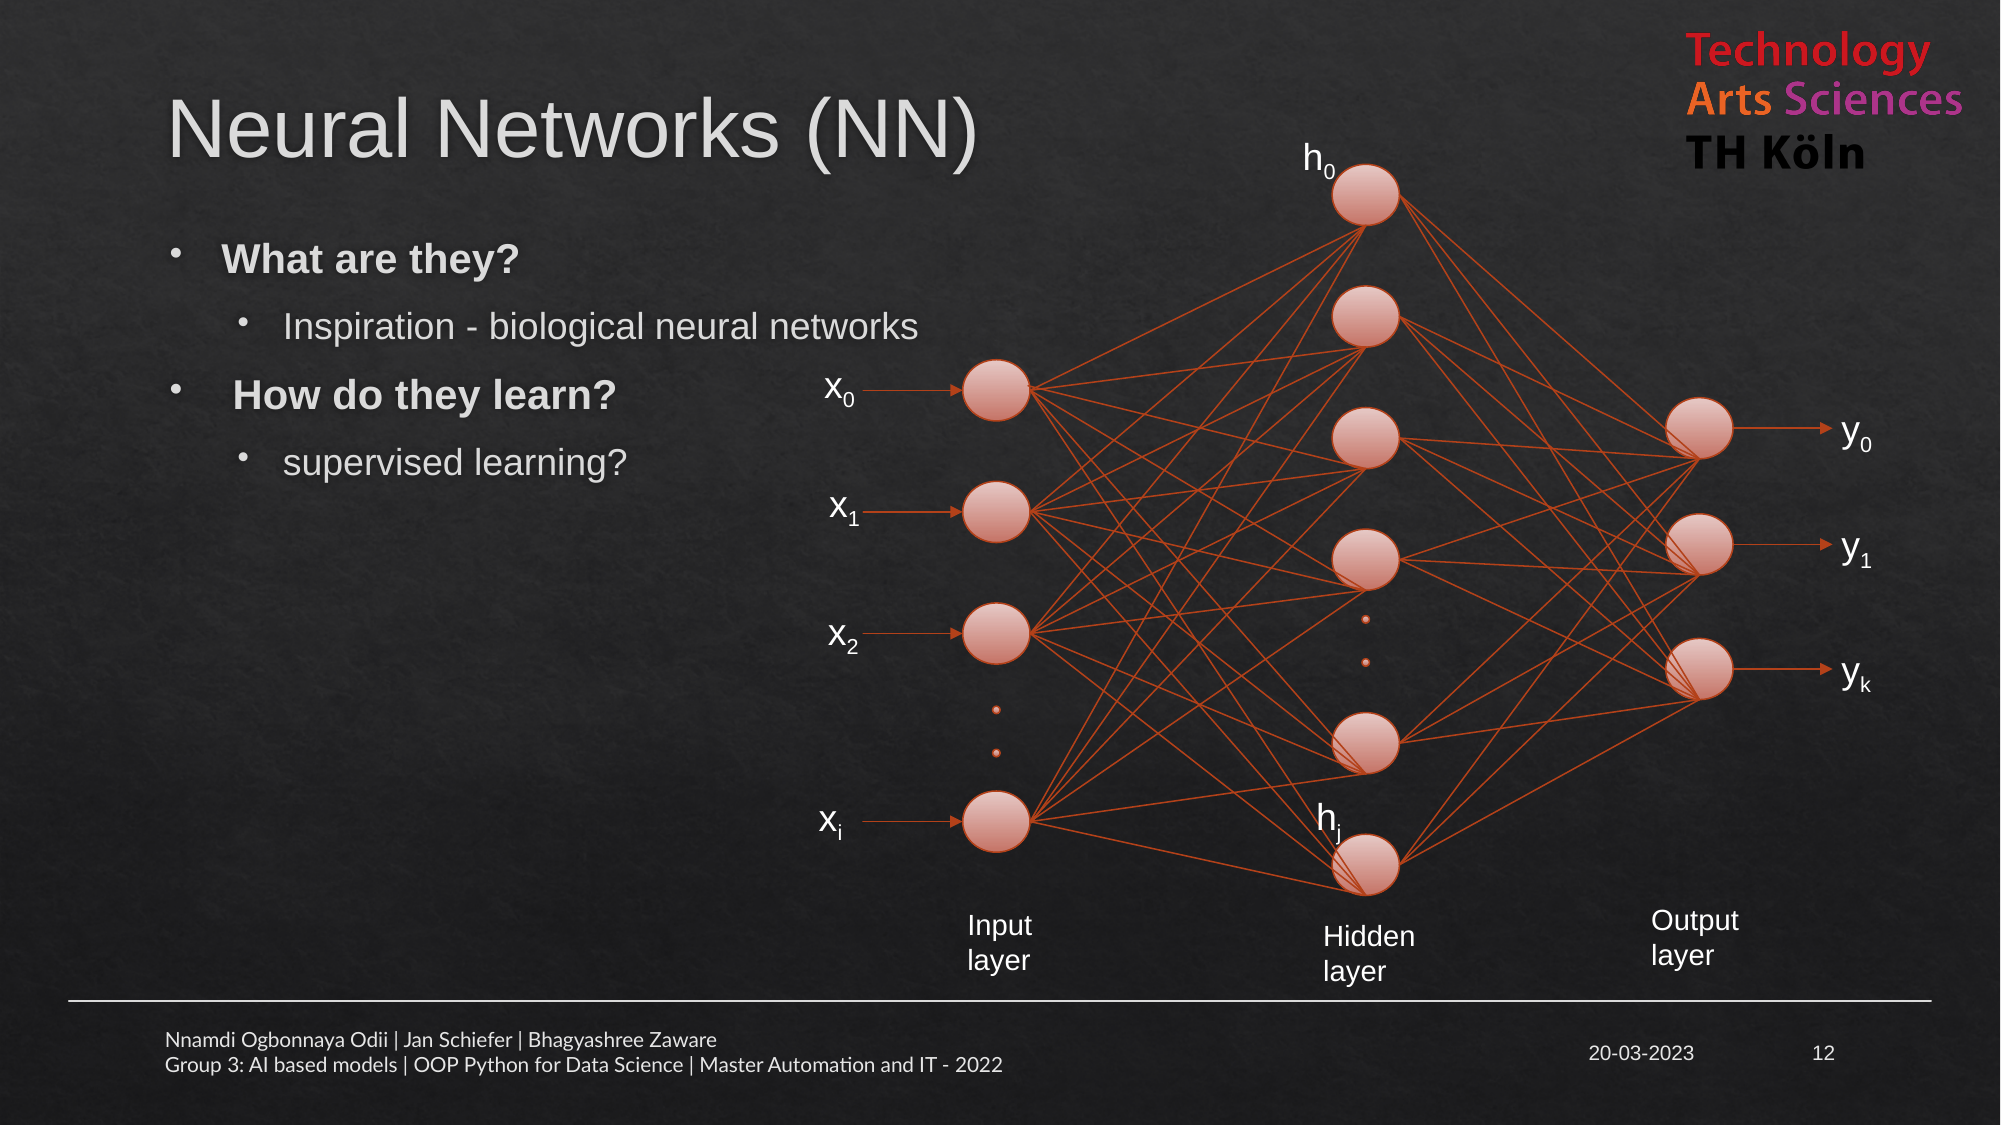

# Neural Networks (NN)
h0

What are they?
Inspiration - biological neural networks
 How do they learn?
supervised learning?

x0

y0

x1

y1

x2

yk

hj
xi

Output
layer
Input
layer
Hidden
layer
20-03-2023
12
Nnamdi Ogbonnaya Odii | Jan Schiefer | Bhagyashree Zaware
Group 3: AI based models | OOP Python for Data Science | Master Automation and IT - 2022